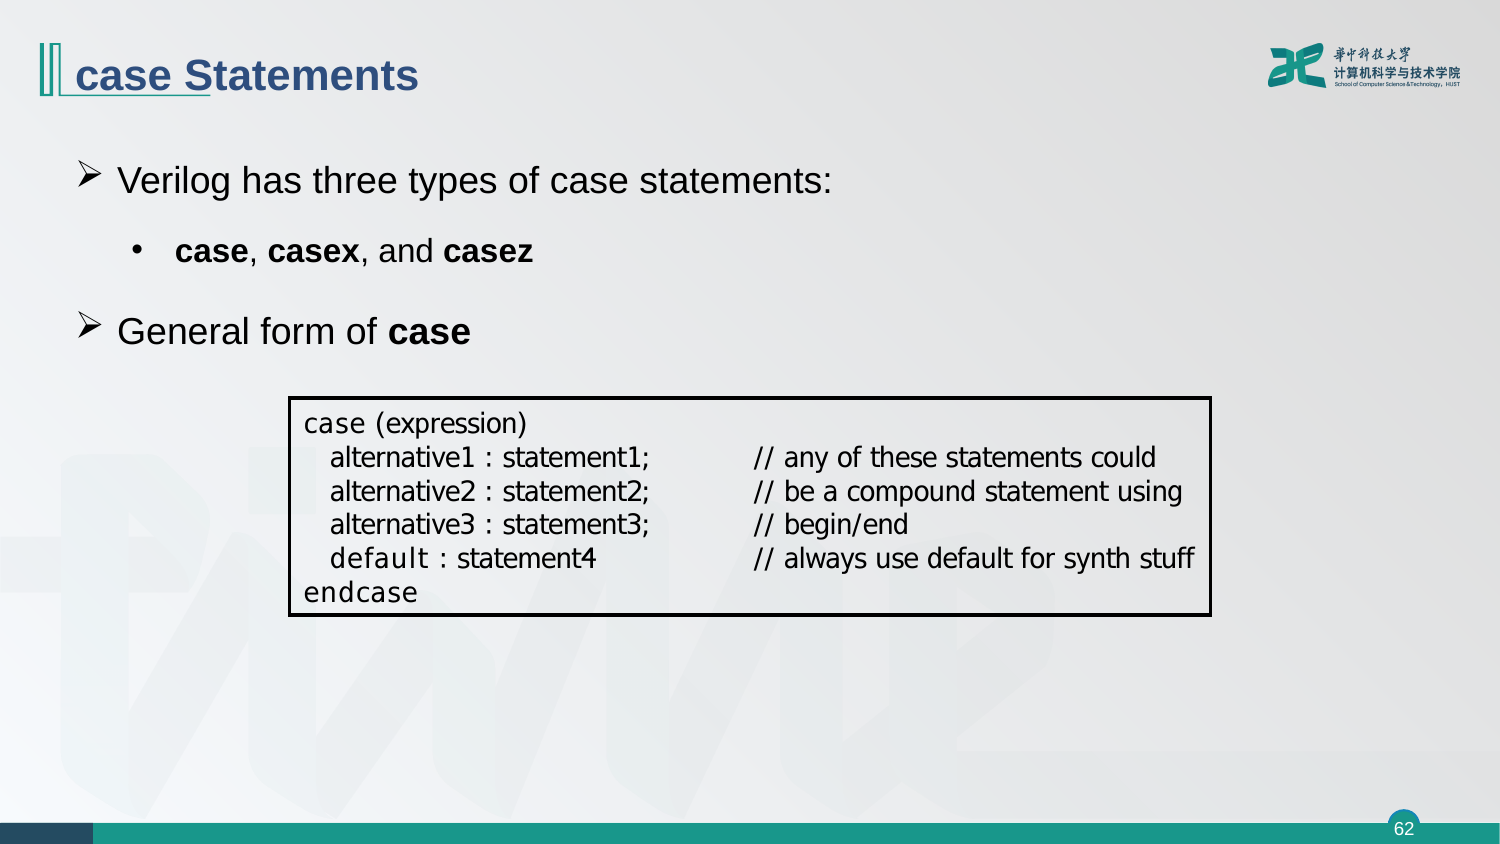

# case Statements
Verilog has three types of case statements:
case, casex, and casez
General form of case
case (expression)
   alternative1 : statement1;	// any of these statements could
   alternative2 : statement2;	// be a compound statement using
   alternative3 : statement3;	// begin/end
   default : statement4		// always use default for synth stuff
endcase